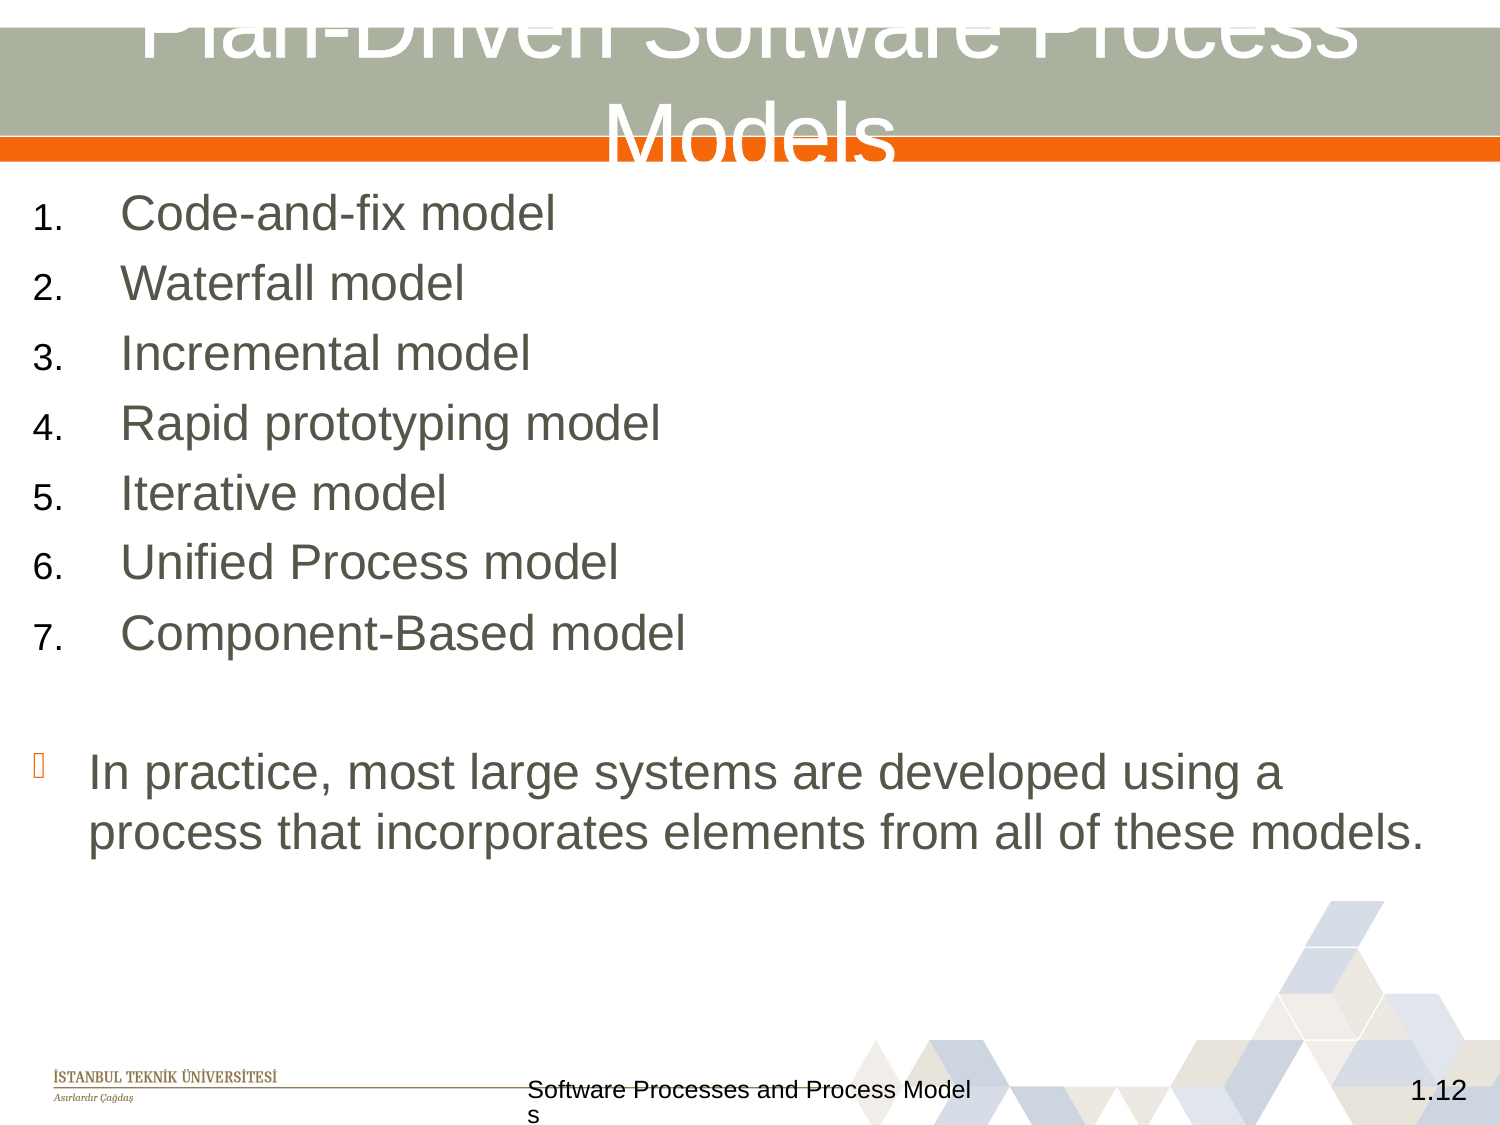

# Plan-Driven Software Process Models
Code-and-fix model
Waterfall model
Incremental model
Rapid prototyping model
Iterative model
Unified Process model
Component-Based model

In practice, most large systems are developed using a process that incorporates elements from all of these models.

Software Processes and Process Models
12